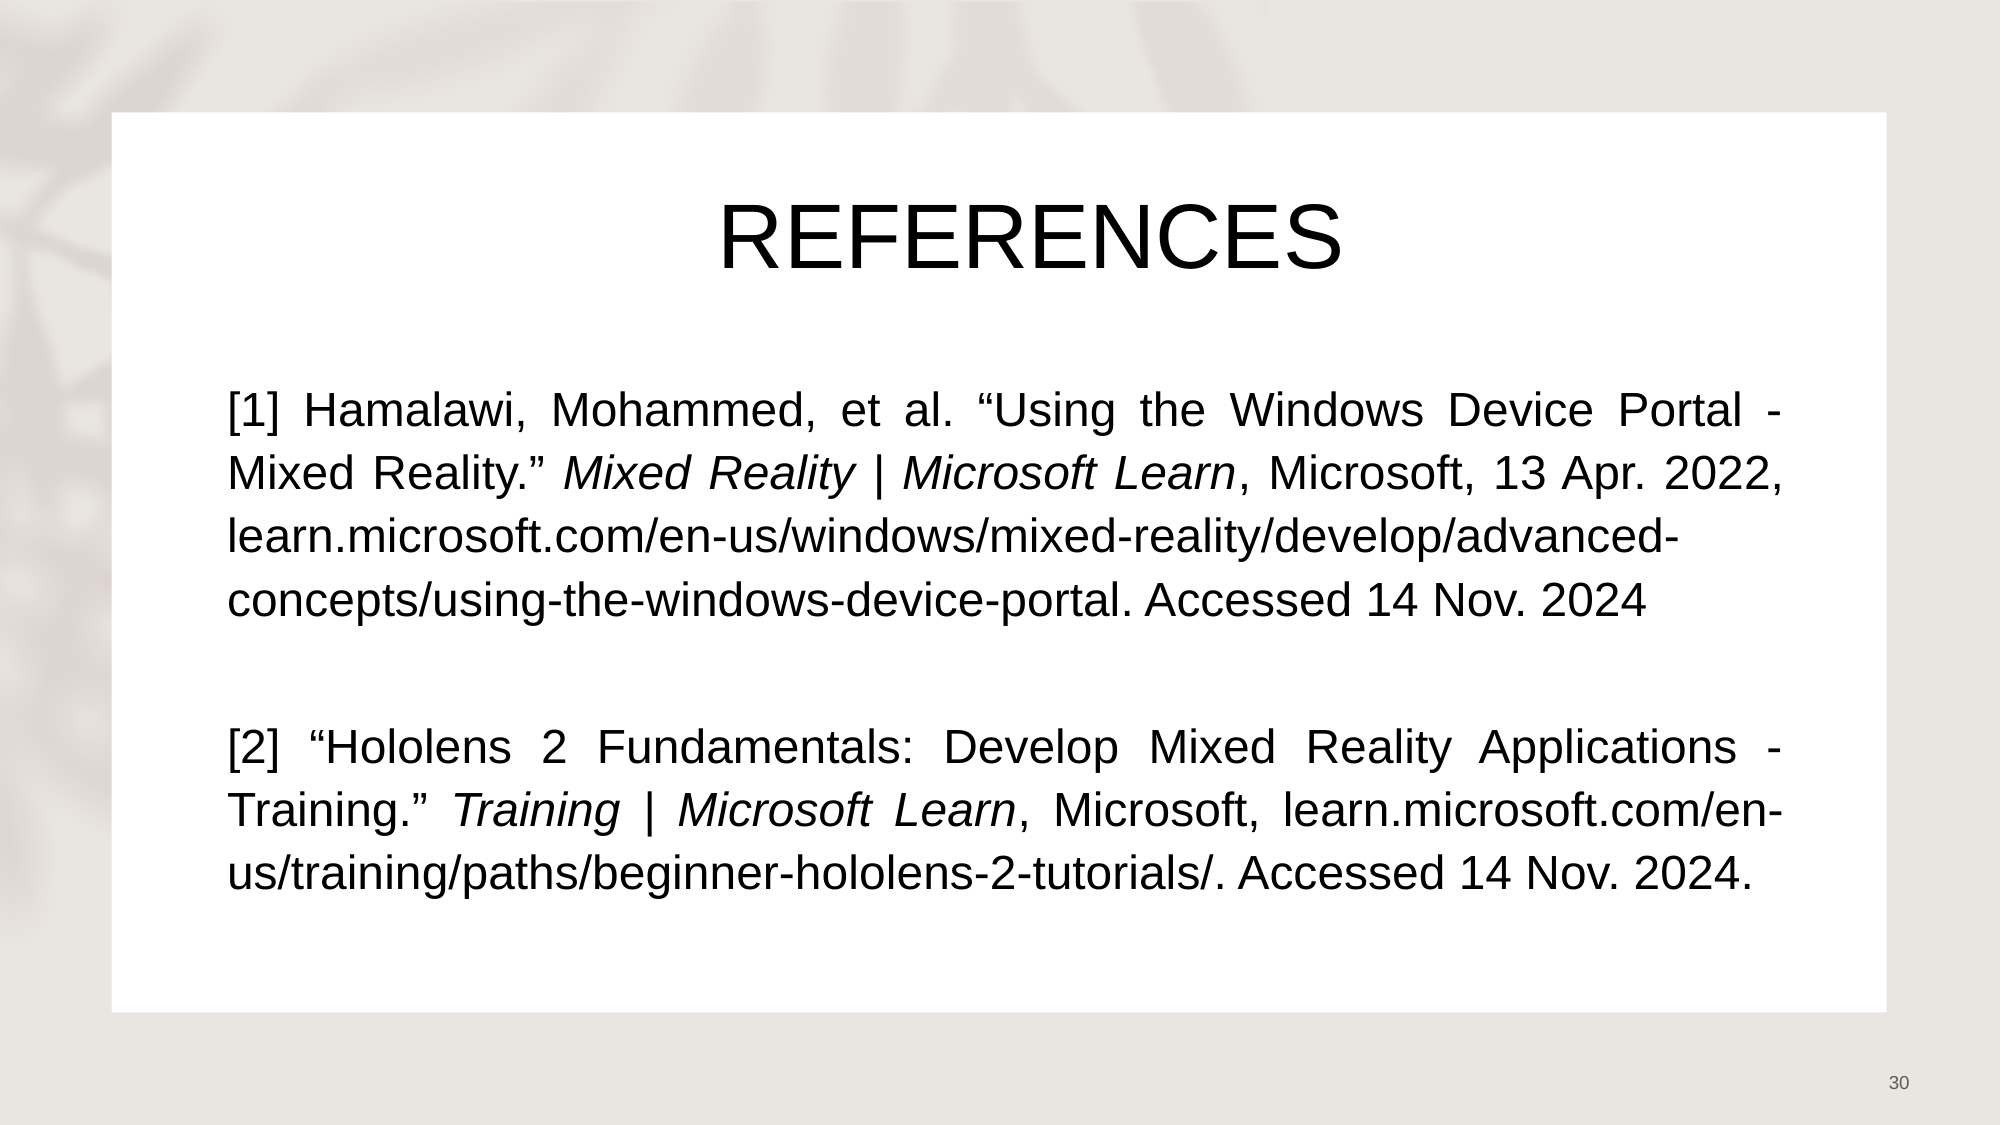

# REFERENCES
[1] Hamalawi, Mohammed, et al. “Using the Windows Device Portal - Mixed Reality.” Mixed Reality | Microsoft Learn, Microsoft, 13 Apr. 2022, learn.microsoft.com/en-us/windows/mixed-reality/develop/advanced-concepts/using-the-windows-device-portal. Accessed 14 Nov. 2024
[2] “Hololens 2 Fundamentals: Develop Mixed Reality Applications - Training.” Training | Microsoft Learn, Microsoft, learn.microsoft.com/en-us/training/paths/beginner-hololens-2-tutorials/. Accessed 14 Nov. 2024.
30